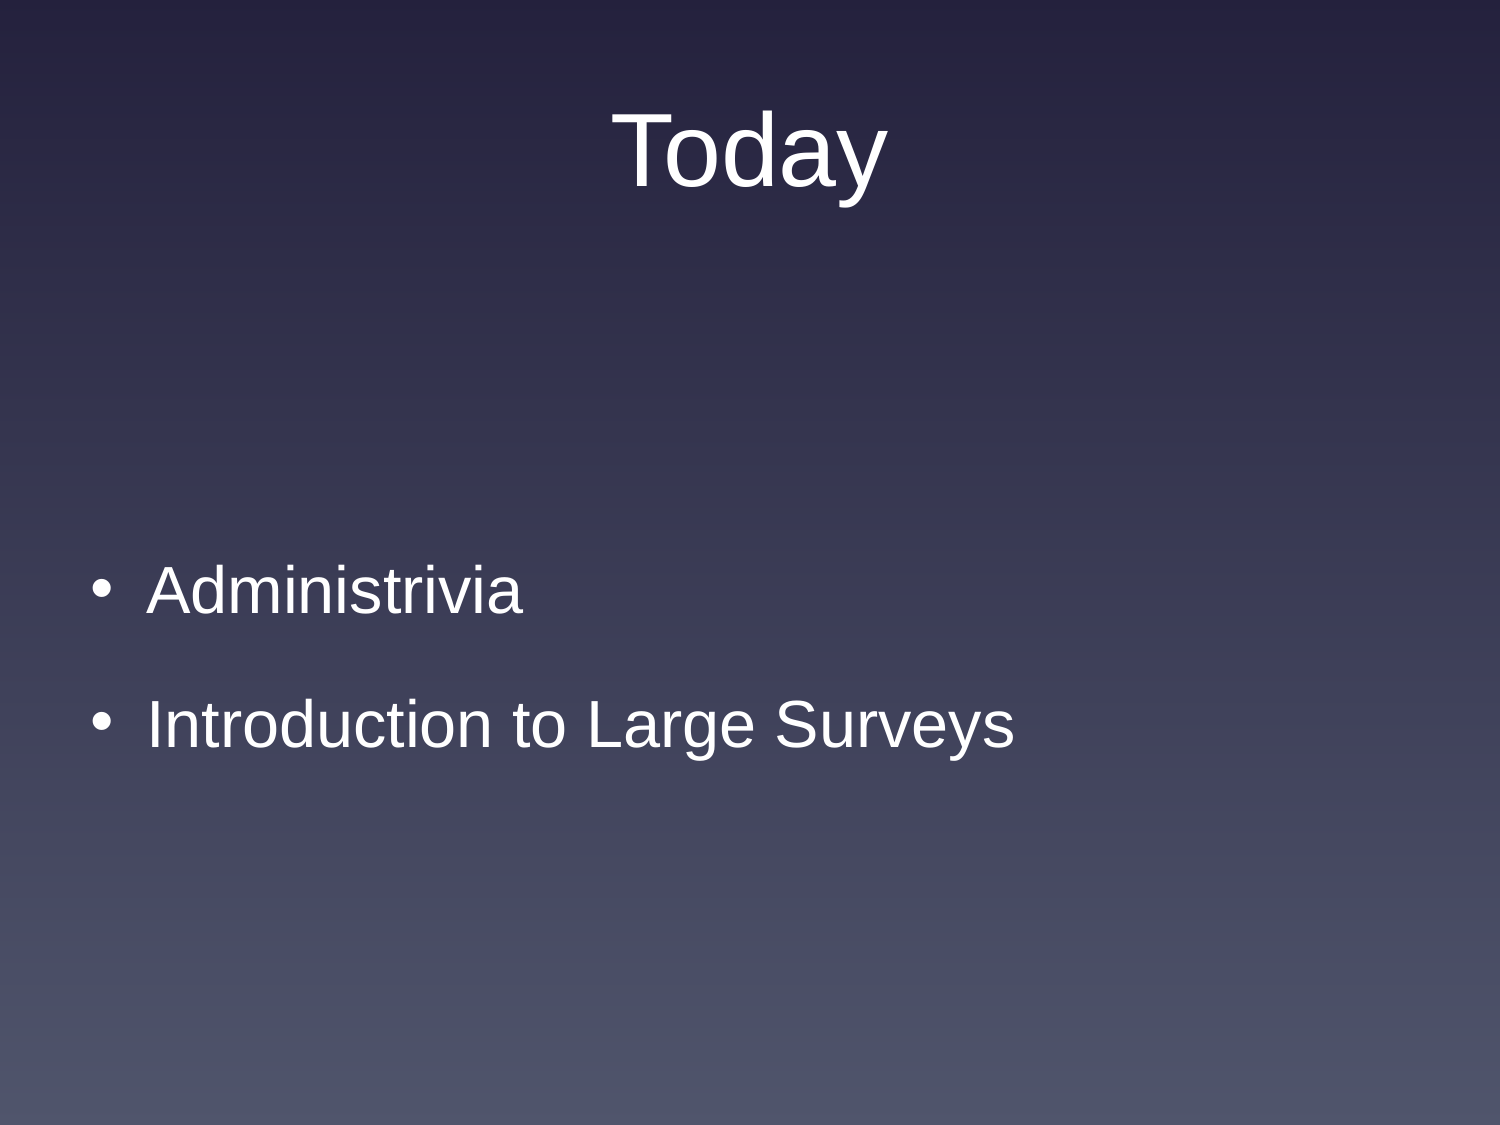

# Today
Administrivia
Introduction to Large Surveys